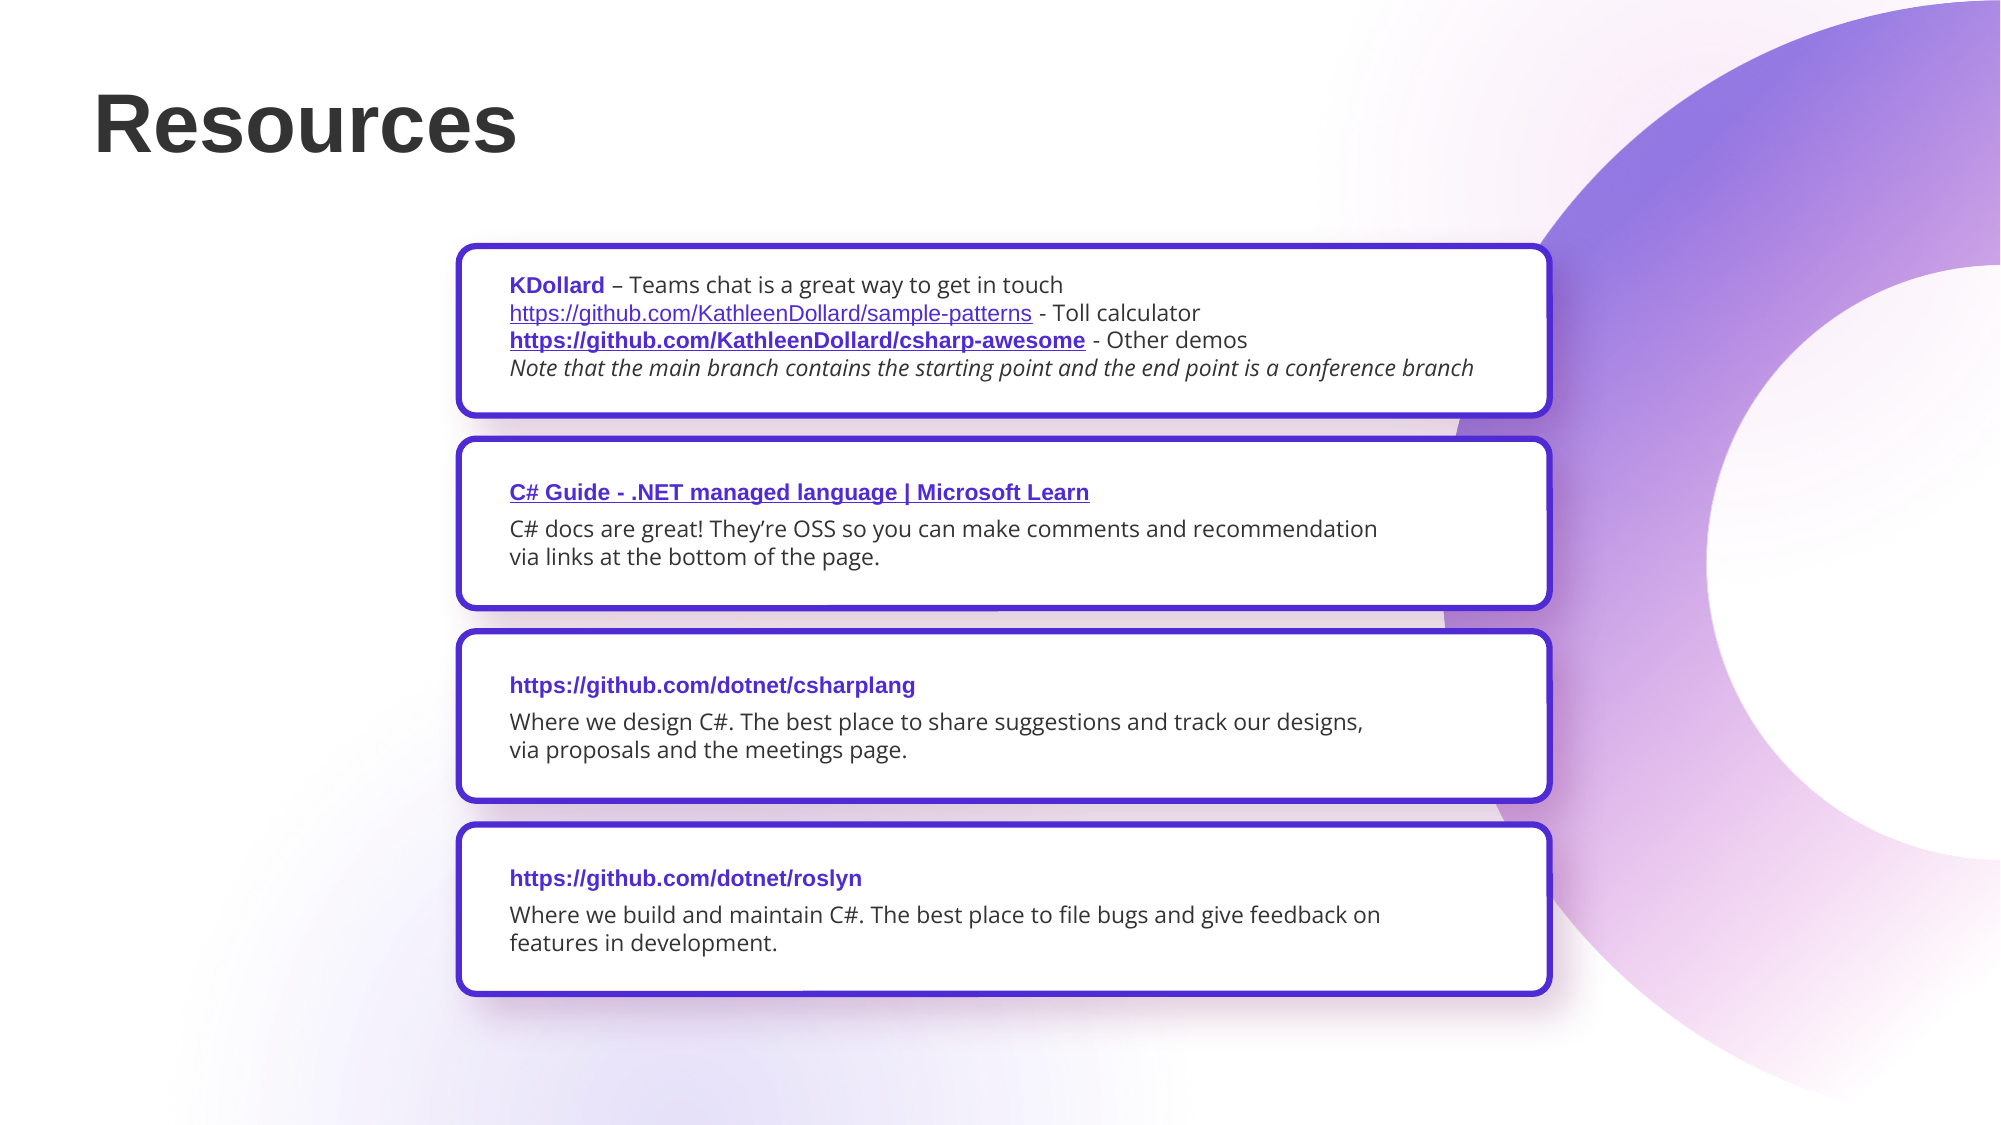

# Resources
KDollard – Teams chat is a great way to get in touch
https://github.com/KathleenDollard/sample-patterns - Toll calculator
https://github.com/KathleenDollard/csharp-awesome - Other demos
Note that the main branch contains the starting point and the end point is a conference branch

C# Guide - .NET managed language | Microsoft Learn
C# docs are great! They’re OSS so you can make comments and recommendation via links at the bottom of the page.
https://github.com/dotnet/csharplang
Where we design C#. The best place to share suggestions and track our designs, via proposals and the meetings page.
https://github.com/dotnet/roslyn
Where we build and maintain C#. The best place to file bugs and give feedback on features in development.